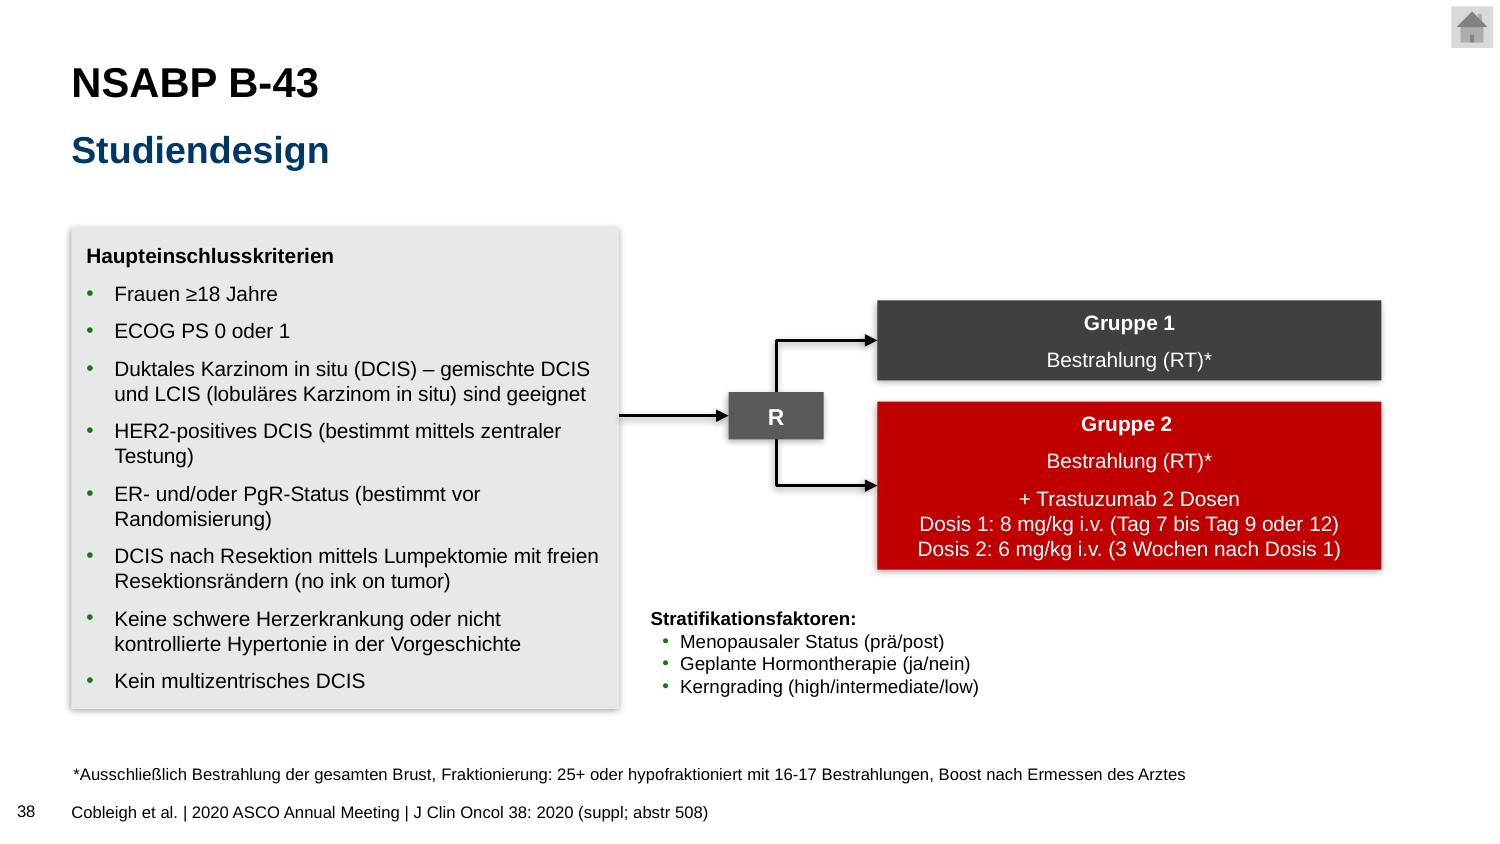

# NSABP B-43
Studiendesign
Haupteinschlusskriterien
Frauen ≥18 Jahre
ECOG PS 0 oder 1
Duktales Karzinom in situ (DCIS) – gemischte DCIS und LCIS (lobuläres Karzinom in situ) sind geeignet
HER2-positives DCIS (bestimmt mittels zentraler Testung)
ER- und/oder PgR-Status (bestimmt vor Randomisierung)
DCIS nach Resektion mittels Lumpektomie mit freien Resektionsrändern (no ink on tumor)
Keine schwere Herzerkrankung oder nicht kontrollierte Hypertonie in der Vorgeschichte
Kein multizentrisches DCIS
Gruppe 1
Bestrahlung (RT)*
R
Gruppe 2
Bestrahlung (RT)*
+ Trastuzumab 2 Dosen
Dosis 1: 8 mg/kg i.v. (Tag 7 bis Tag 9 oder 12)
Dosis 2: 6 mg/kg i.v. (3 Wochen nach Dosis 1)
Stratifikationsfaktoren:
Menopausaler Status (prä/post)
Geplante Hormontherapie (ja/nein)
Kerngrading (high/intermediate/low)
*Ausschließlich Bestrahlung der gesamten Brust, Fraktionierung: 25+ oder hypofraktioniert mit 16-17 Bestrahlungen, Boost nach Ermessen des Arztes
38
Cobleigh et al. | 2020 ASCO Annual Meeting | J Clin Oncol 38: 2020 (suppl; abstr 508)